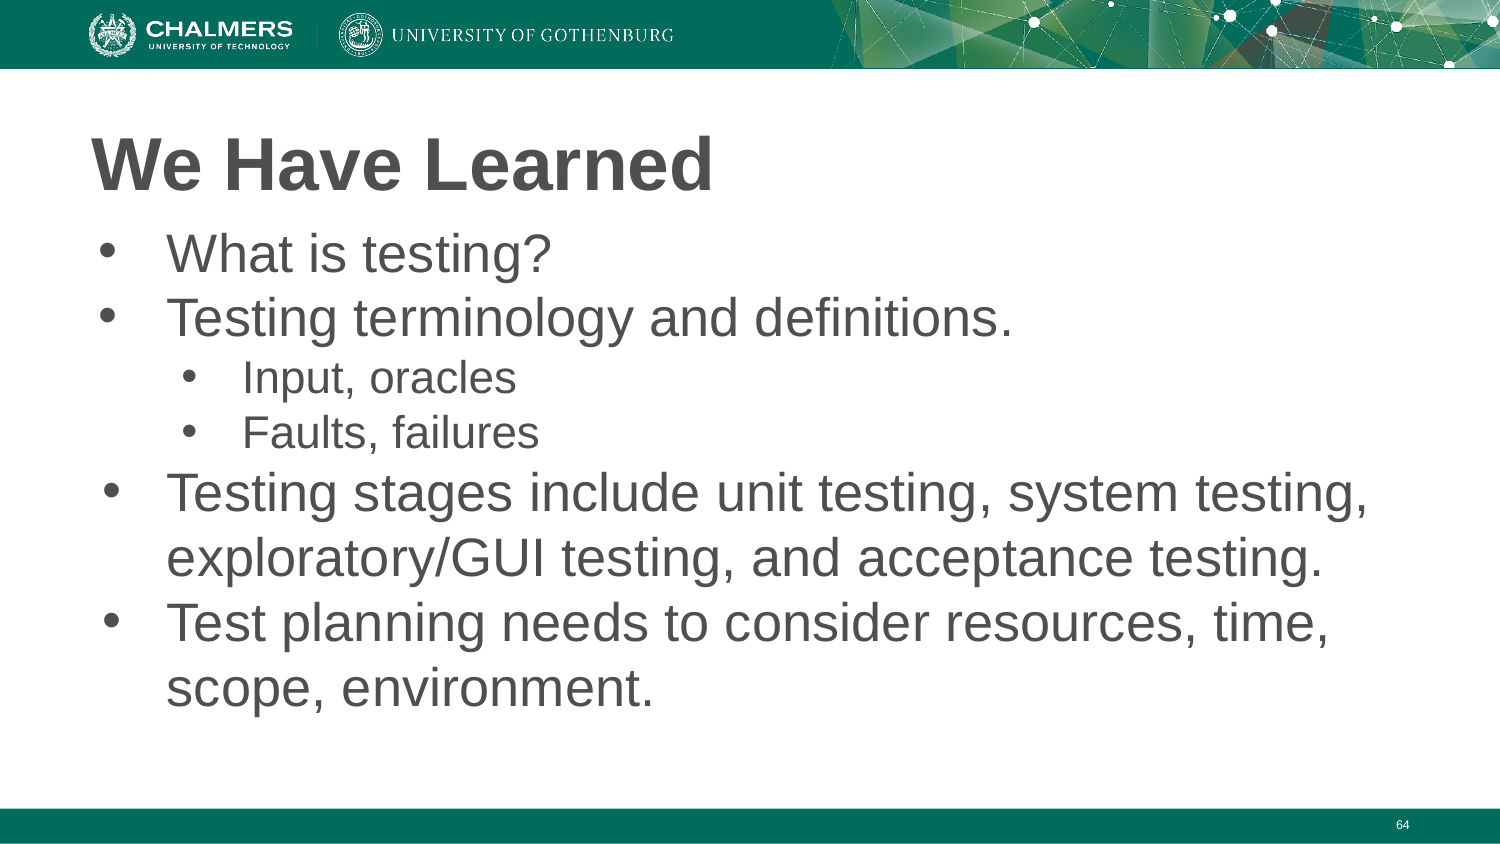

# We Have Learned
What is testing?
Testing terminology and definitions.
Input, oracles
Faults, failures
Testing stages include unit testing, system testing, exploratory/GUI testing, and acceptance testing.
Test planning needs to consider resources, time, scope, environment.
64